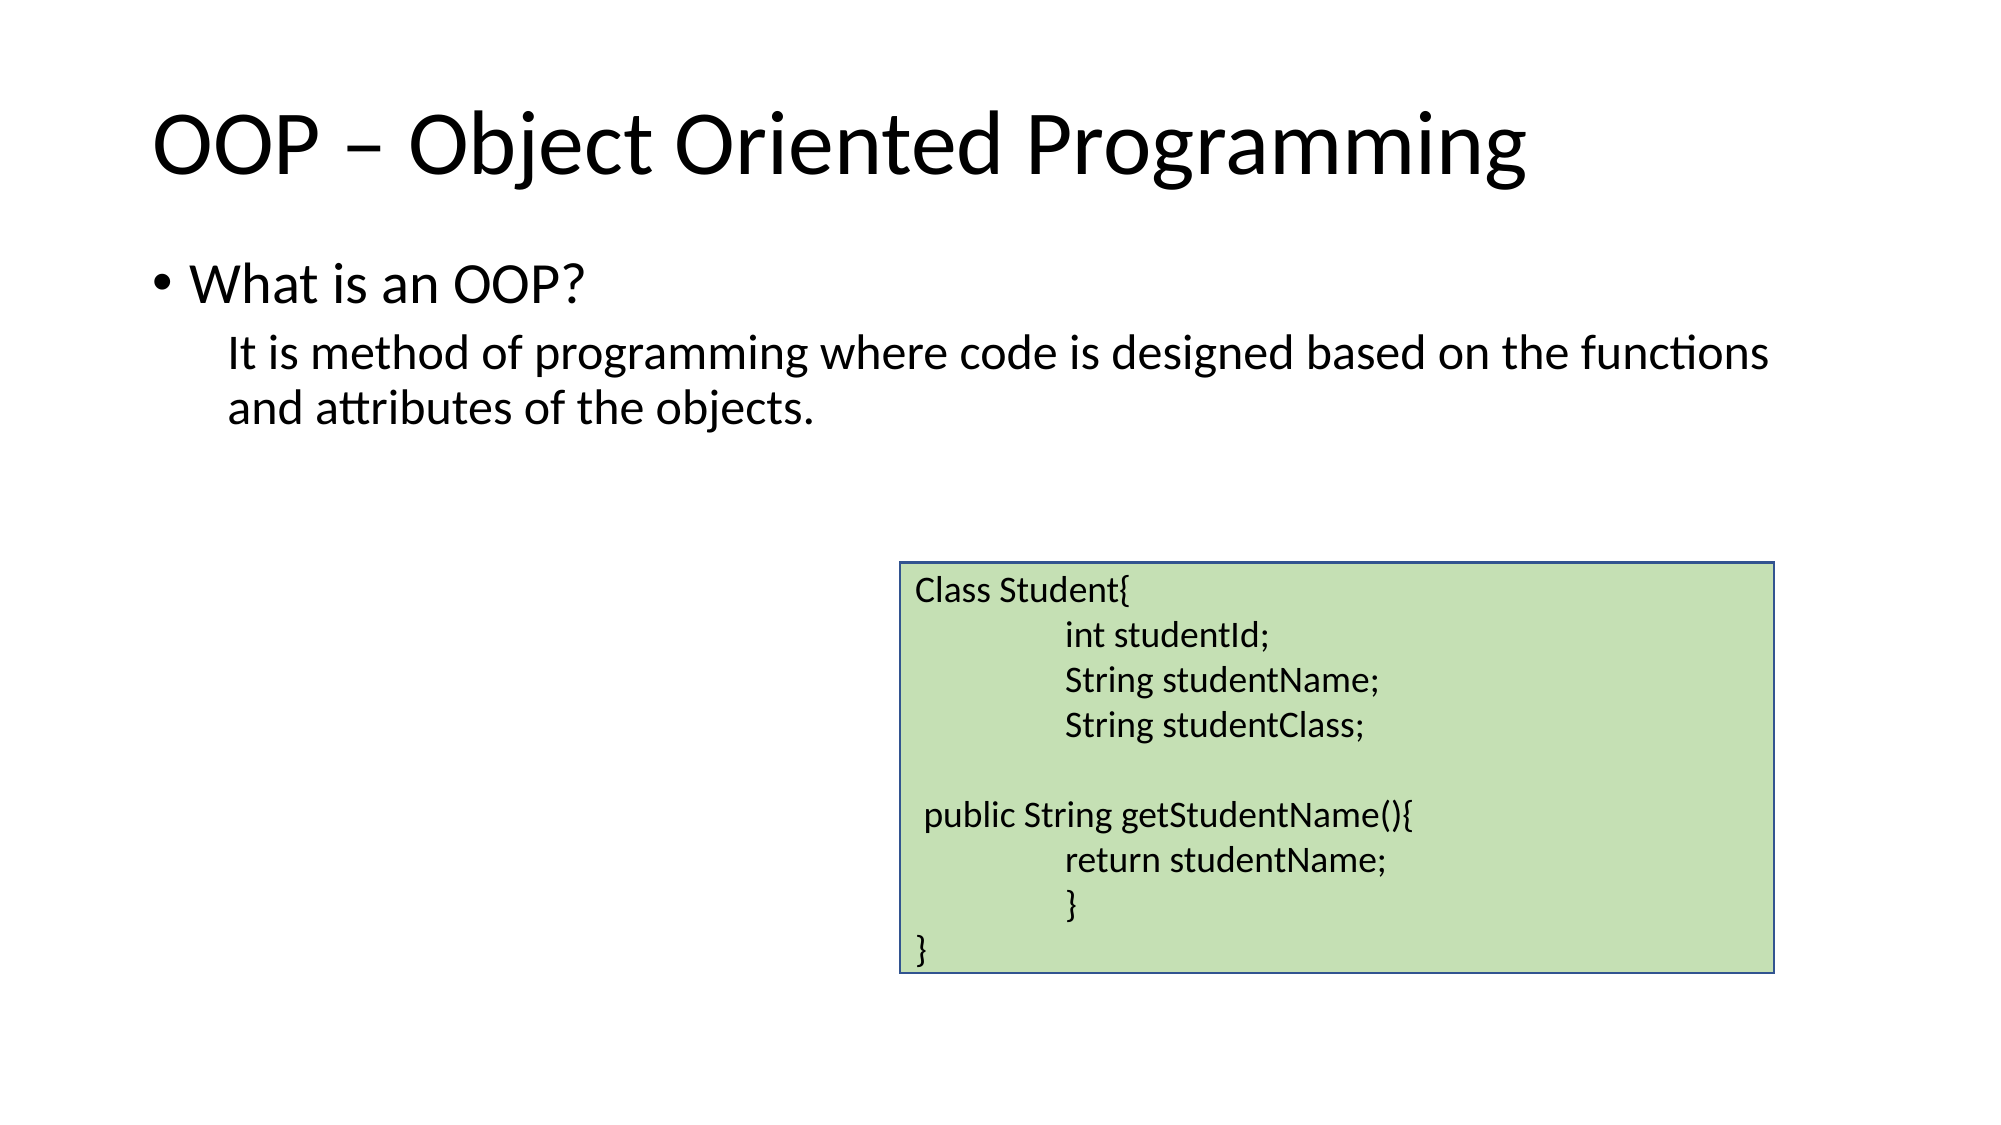

# OOP – Object Oriented Programming
What is an OOP?
It is method of programming where code is designed based on the functions and attributes of the objects.

Class Student{
 	int studentId;
	String studentName;
	String studentClass;

 public String getStudentName(){
	return studentName;
	}
}